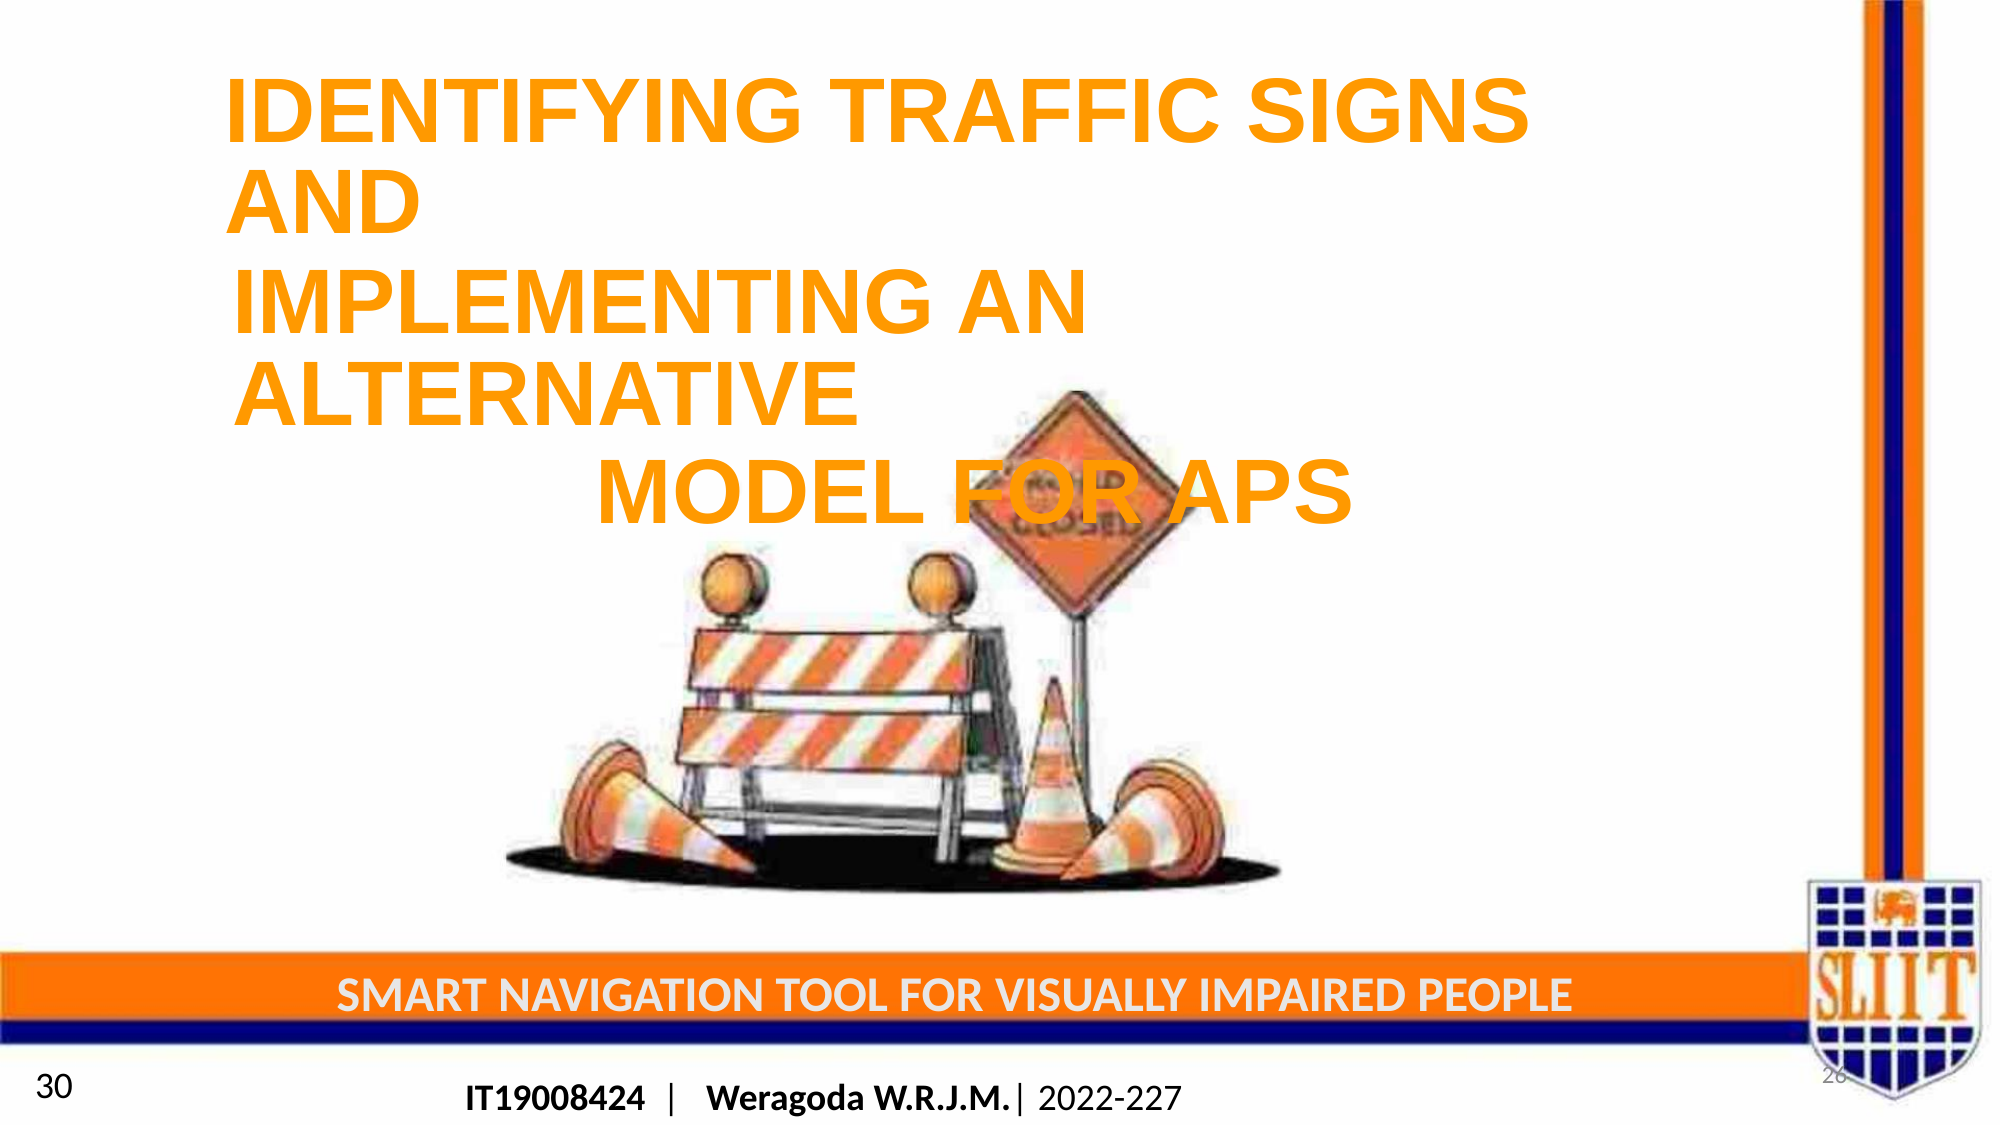

IDENTIFYING TRAFFIC SIGNS AND
IMPLEMENTING AN ALTERNATIVE
MODEL FOR APS
SMART NAVIGATION TOOL FOR VISUALLY IMPAIRED PEOPLE
26
30
IT19008424 | Weragoda W.R.J.M.| 2022-227